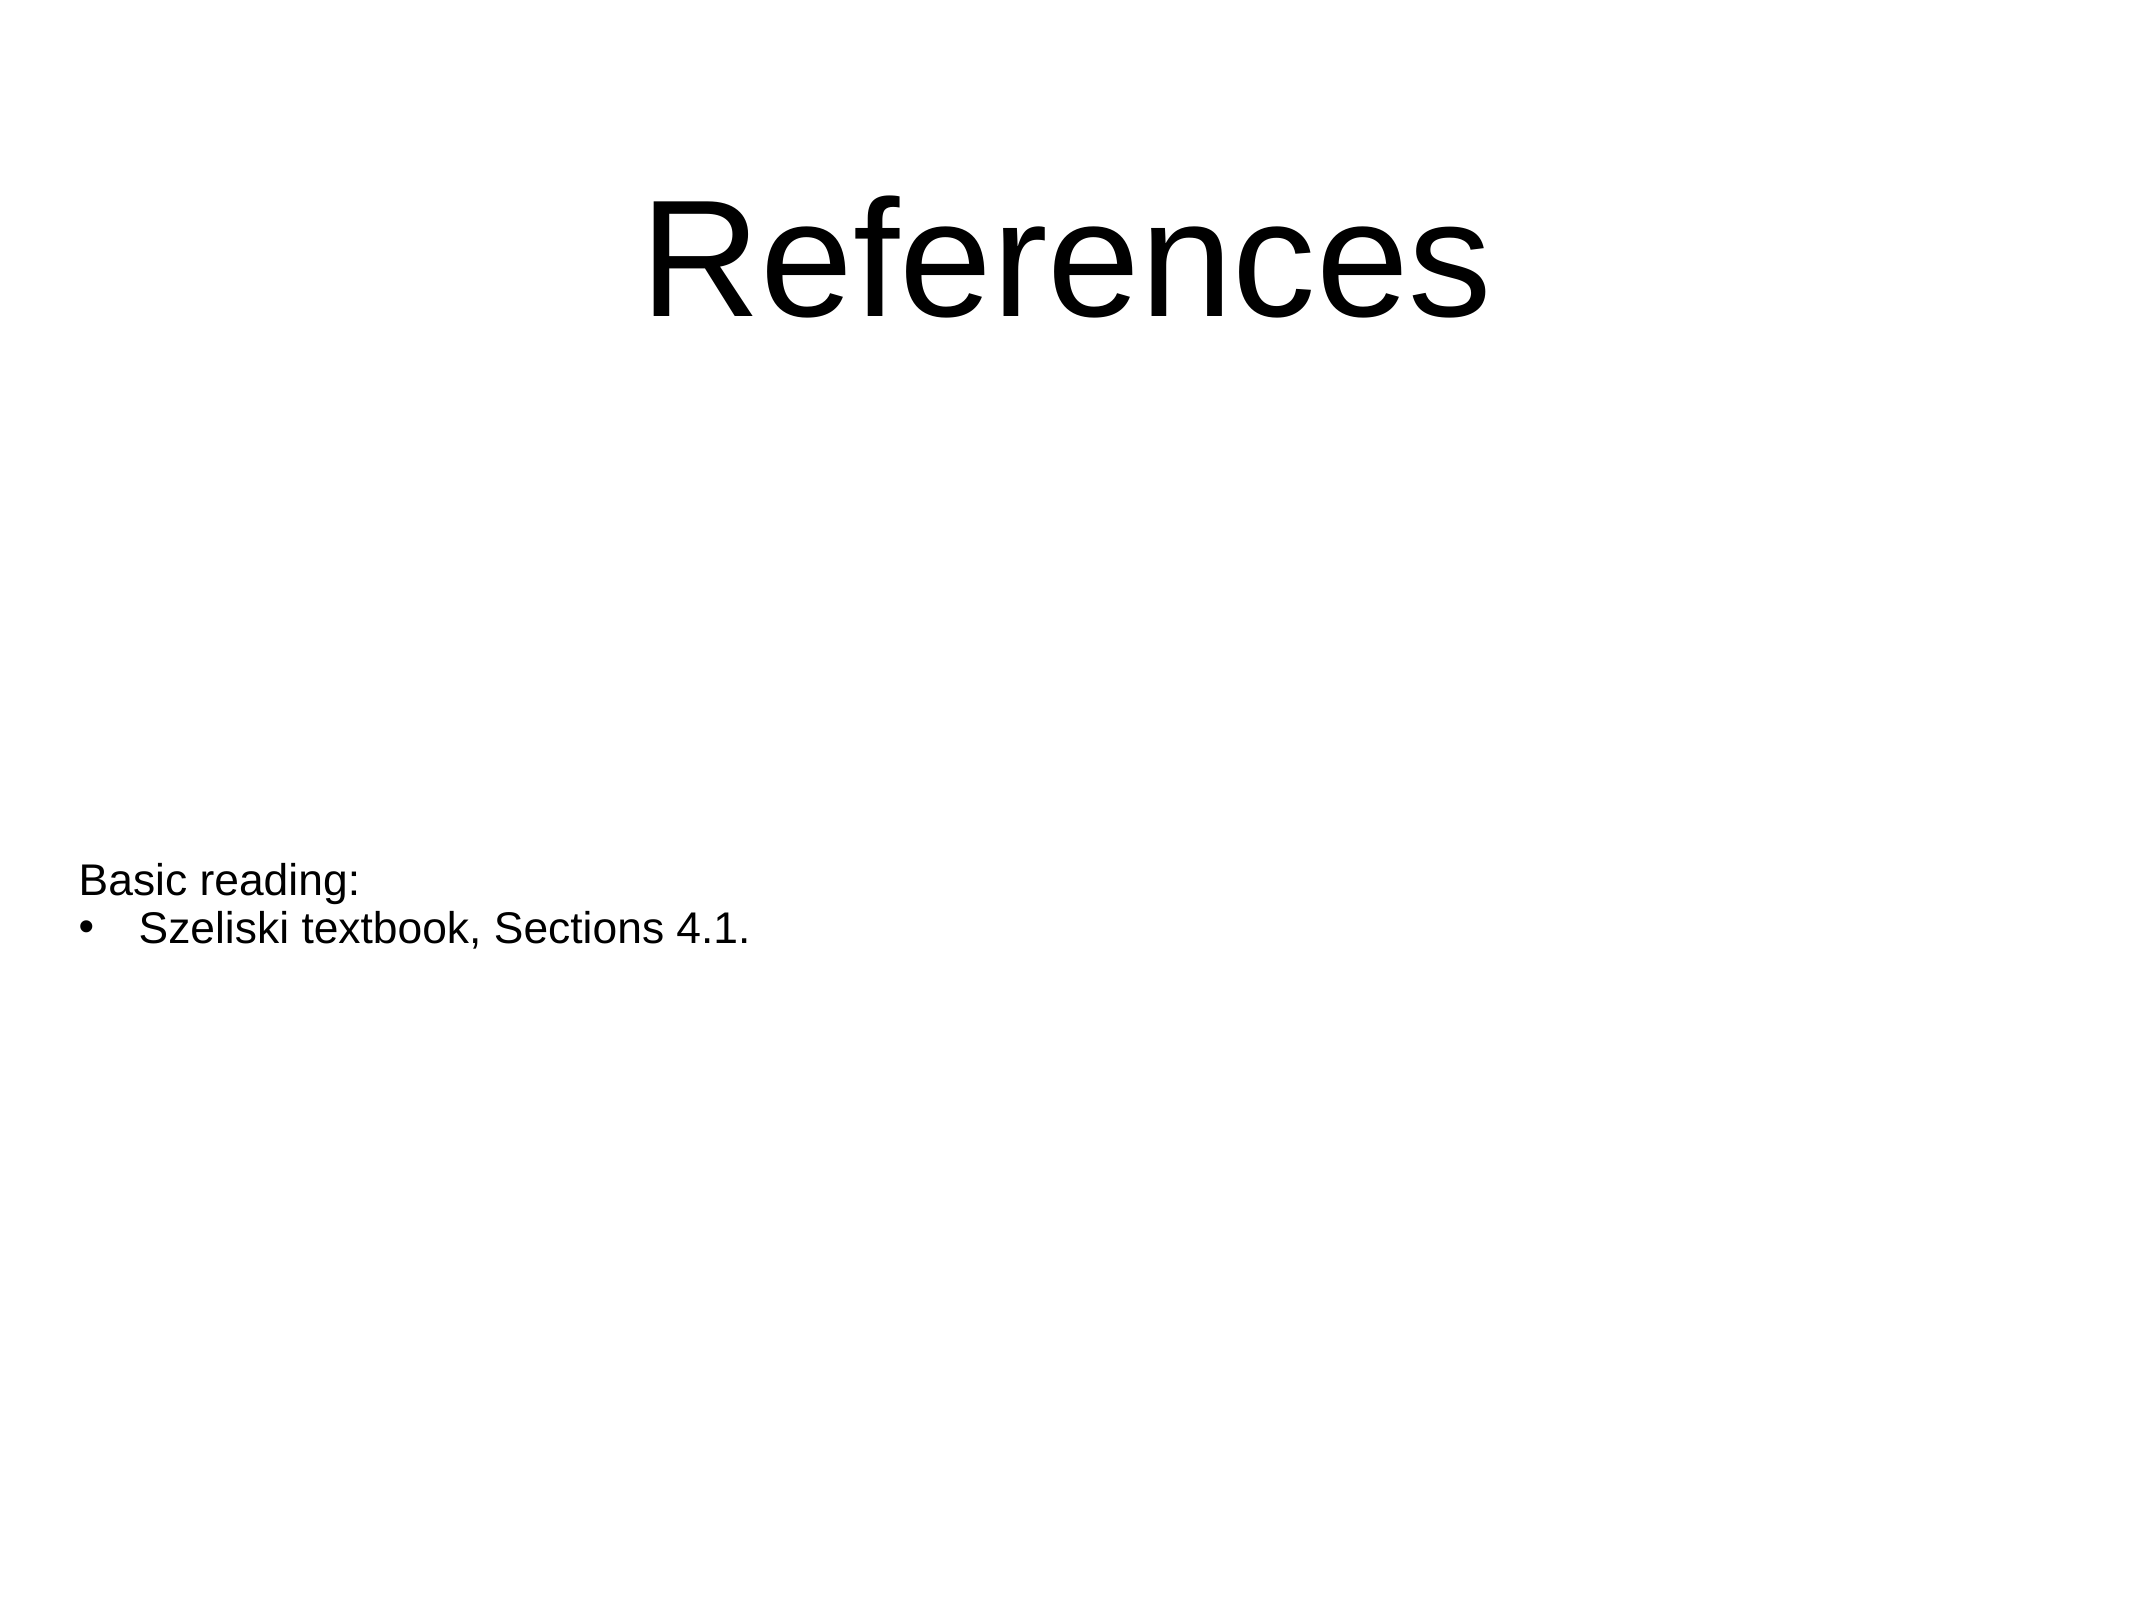

# References
Basic reading:
Szeliski textbook, Sections 4.1.